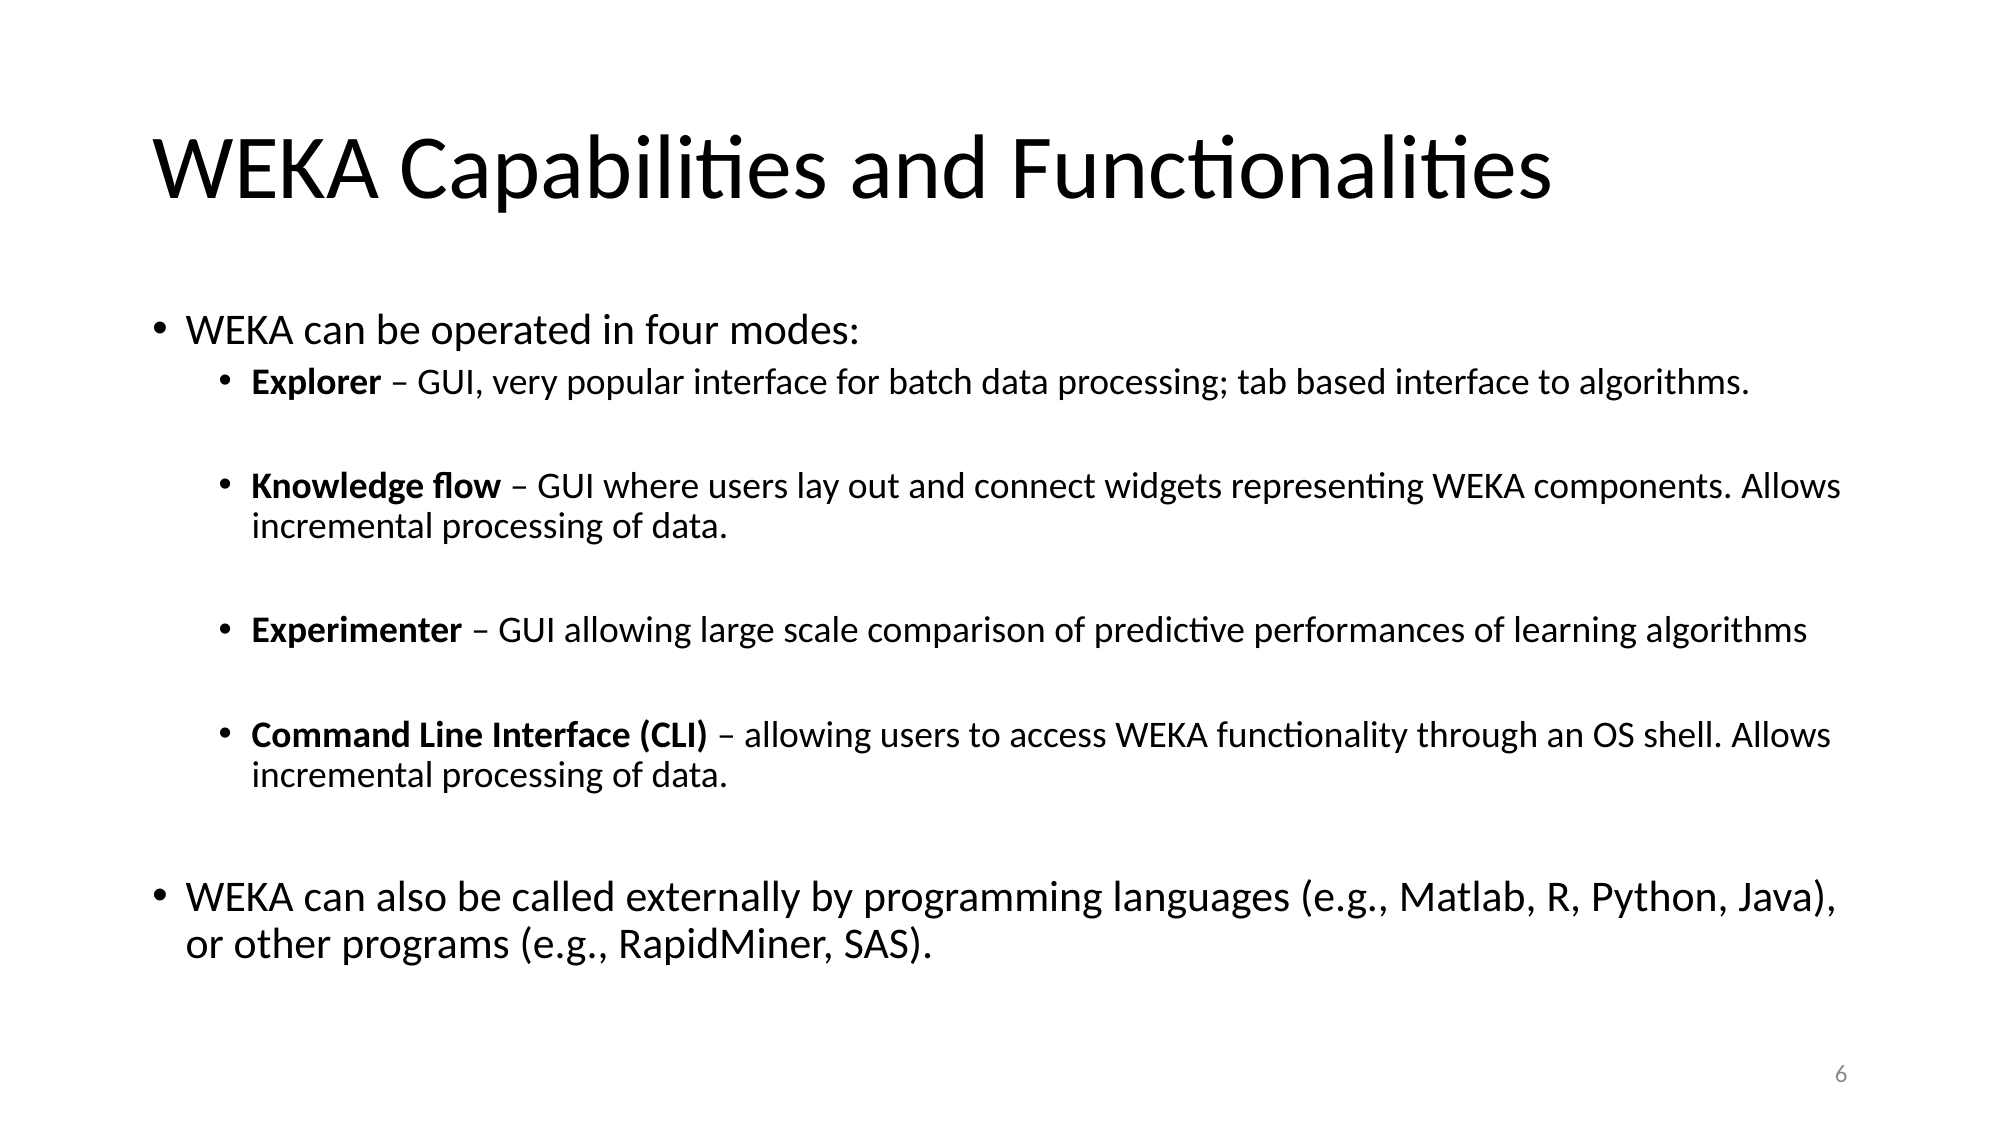

# WEKA Capabilities and Functionalities
WEKA can be operated in four modes:
Explorer – GUI, very popular interface for batch data processing; tab based interface to algorithms.

Knowledge flow – GUI where users lay out and connect widgets representing WEKA components. Allows incremental processing of data.

Experimenter – GUI allowing large scale comparison of predictive performances of learning algorithms

Command Line Interface (CLI) – allowing users to access WEKA functionality through an OS shell. Allows incremental processing of data.

WEKA can also be called externally by programming languages (e.g., Matlab, R, Python, Java), or other programs (e.g., RapidMiner, SAS).
6